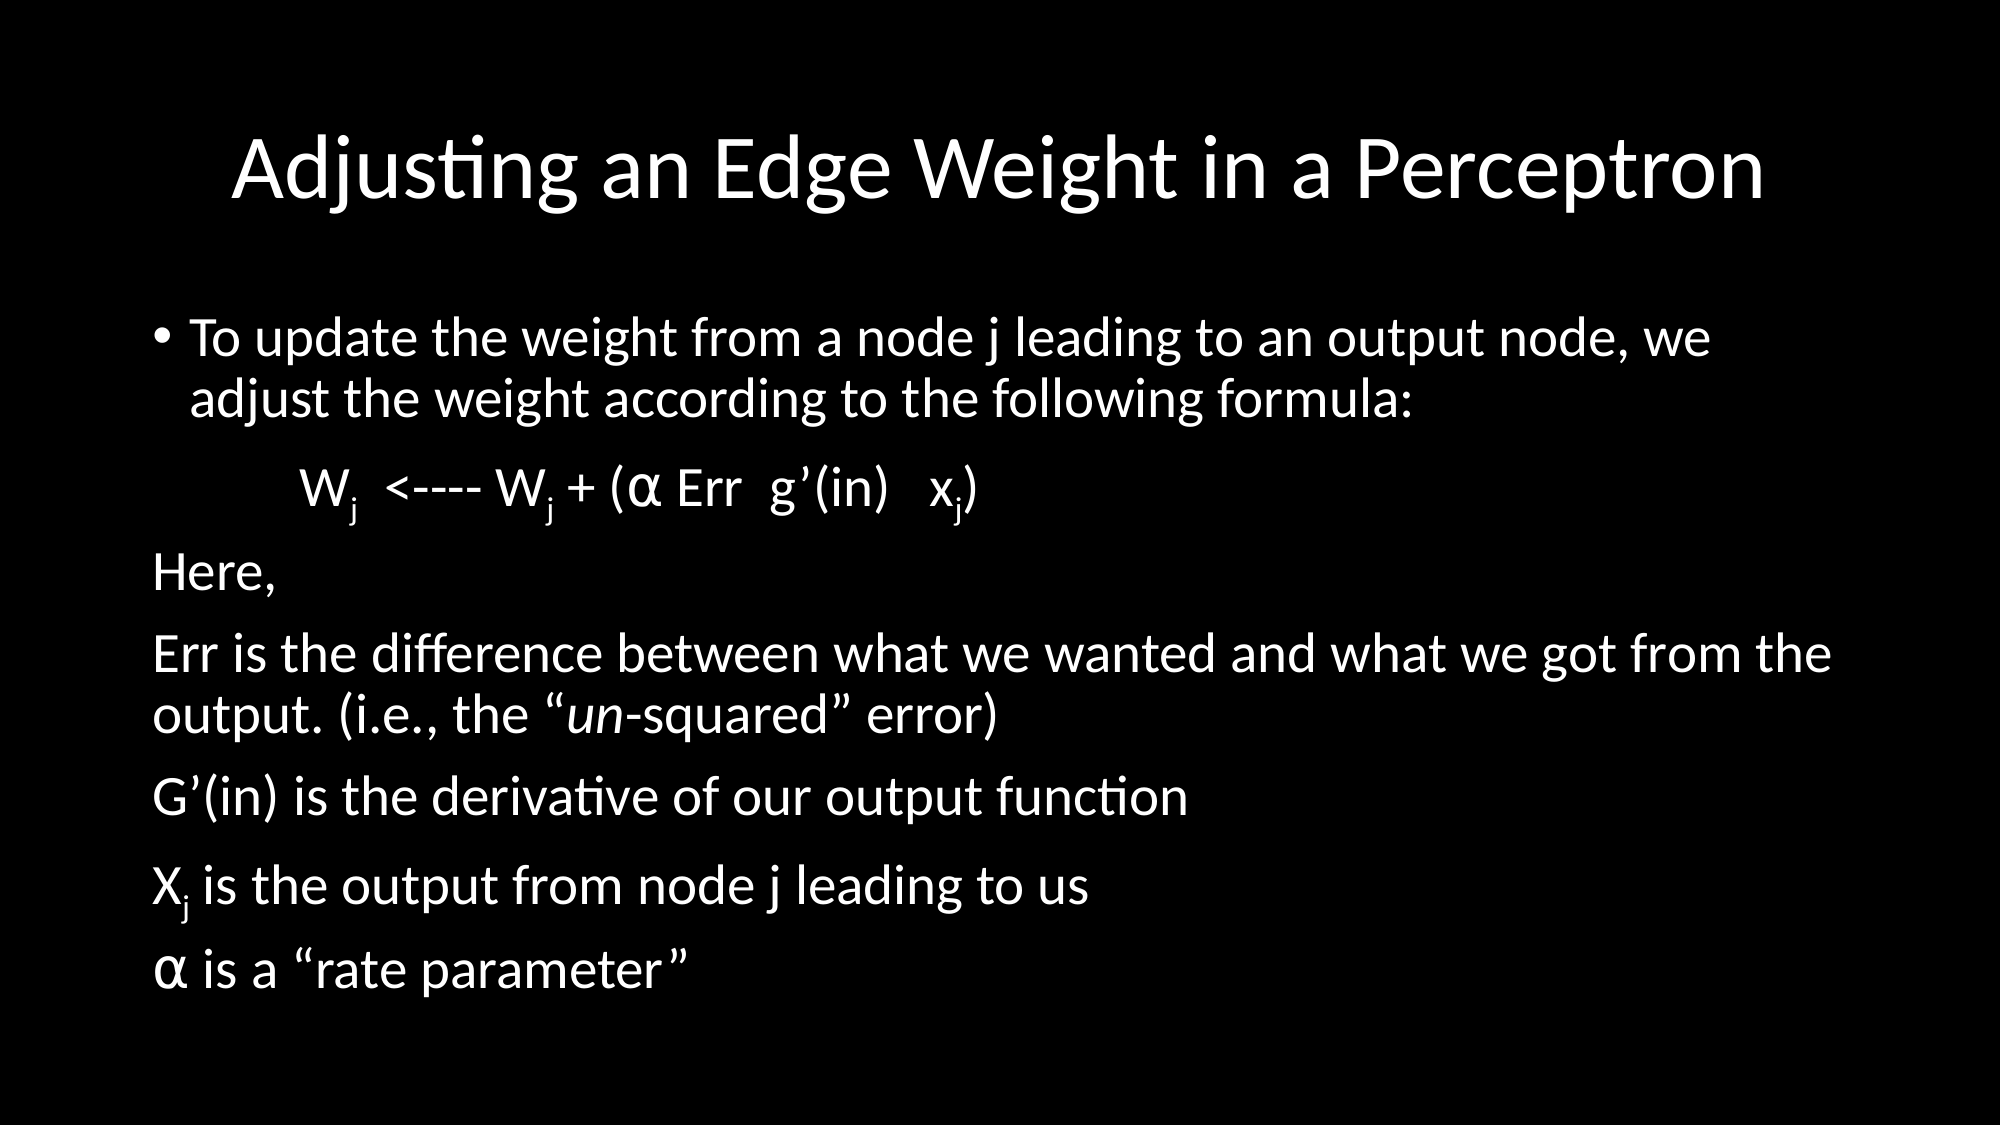

# Adjusting an Edge Weight in a Perceptron
To update the weight from a node j leading to an output node, we adjust the weight according to the following formula:
	Wj  <---- Wj + (⍺ Err  g’(in)   xj)
Here,
Err is the difference between what we wanted and what we got from the output. (i.e., the “un-squared” error)
G’(in) is the derivative of our output function
Xj is the output from node j leading to us
⍺ is a “rate parameter”